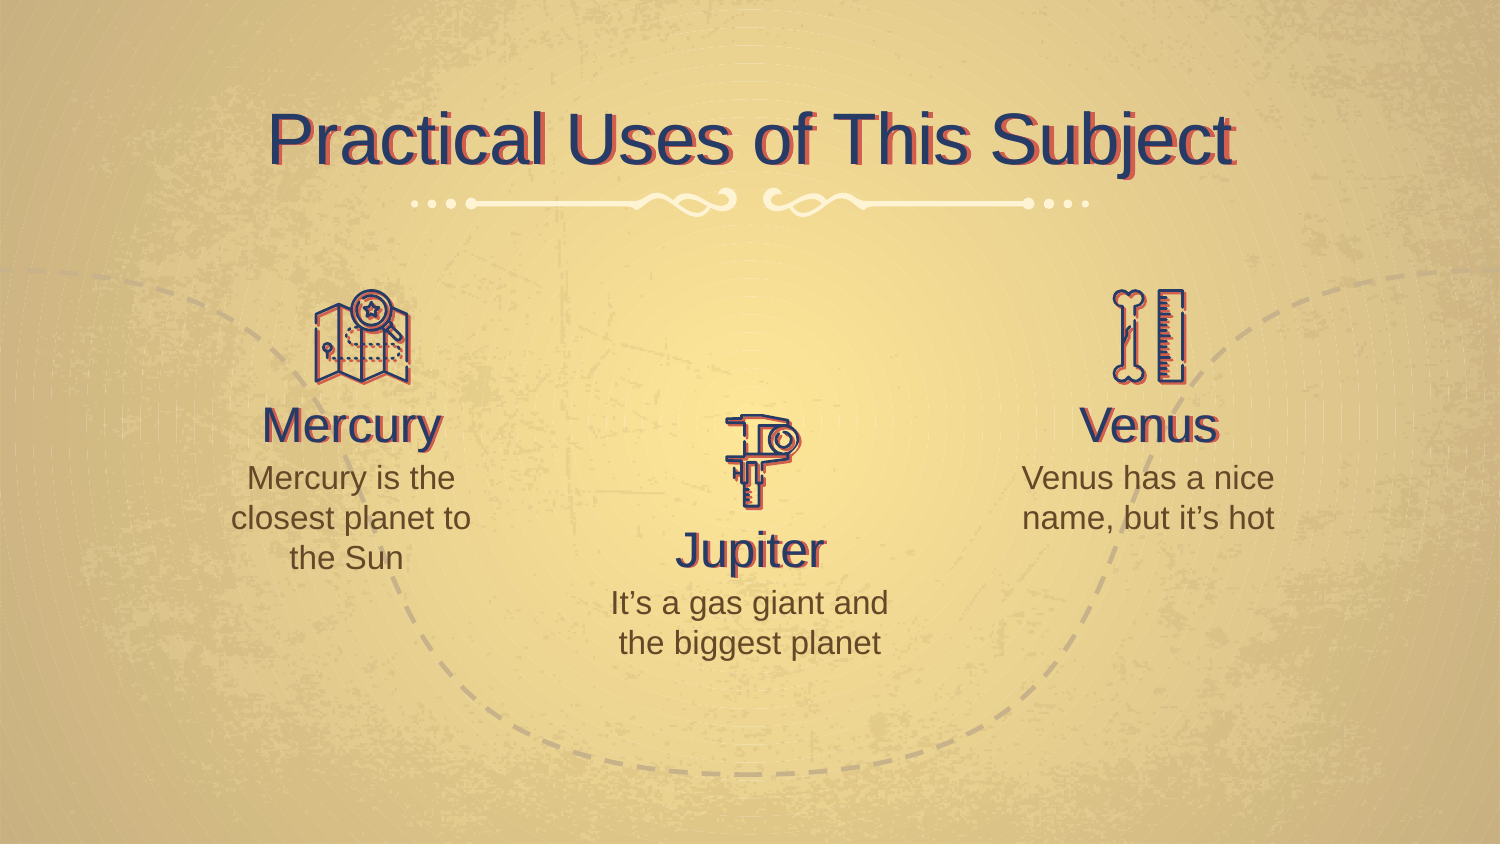

Practical Uses of This Subject

# Mercury
Venus

Mercury is the closest planet to the Sun
Venus has a nice name, but it’s hot
Jupiter
It’s a gas giant and the biggest planet